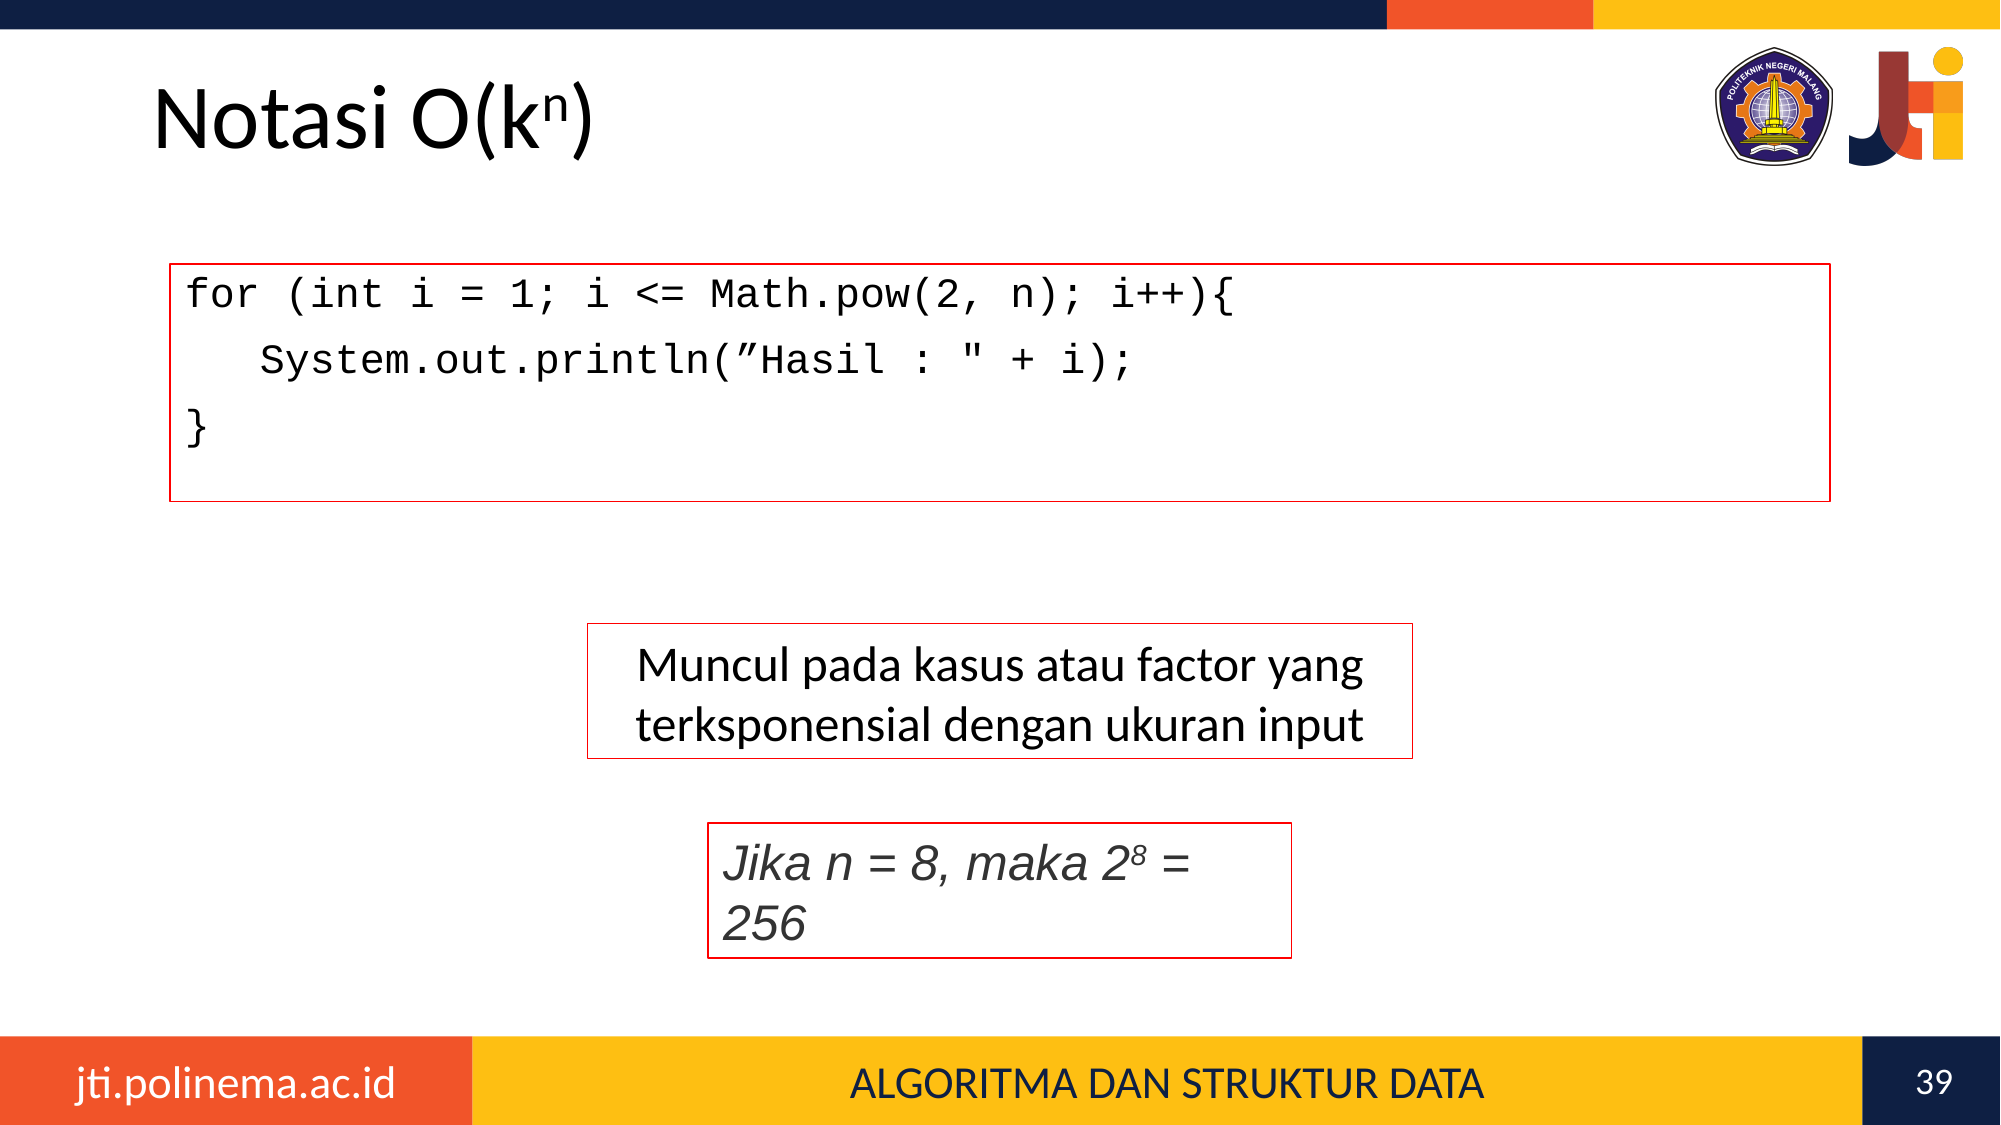

# Notasi O(kn)
for (int i = 1; i <= Math.pow(2, n); i++){
   System.out.println(”Hasil : " + i);
}
Muncul pada kasus atau factor yang terksponensial dengan ukuran input
Jika n = 8, maka 28 = 256
39